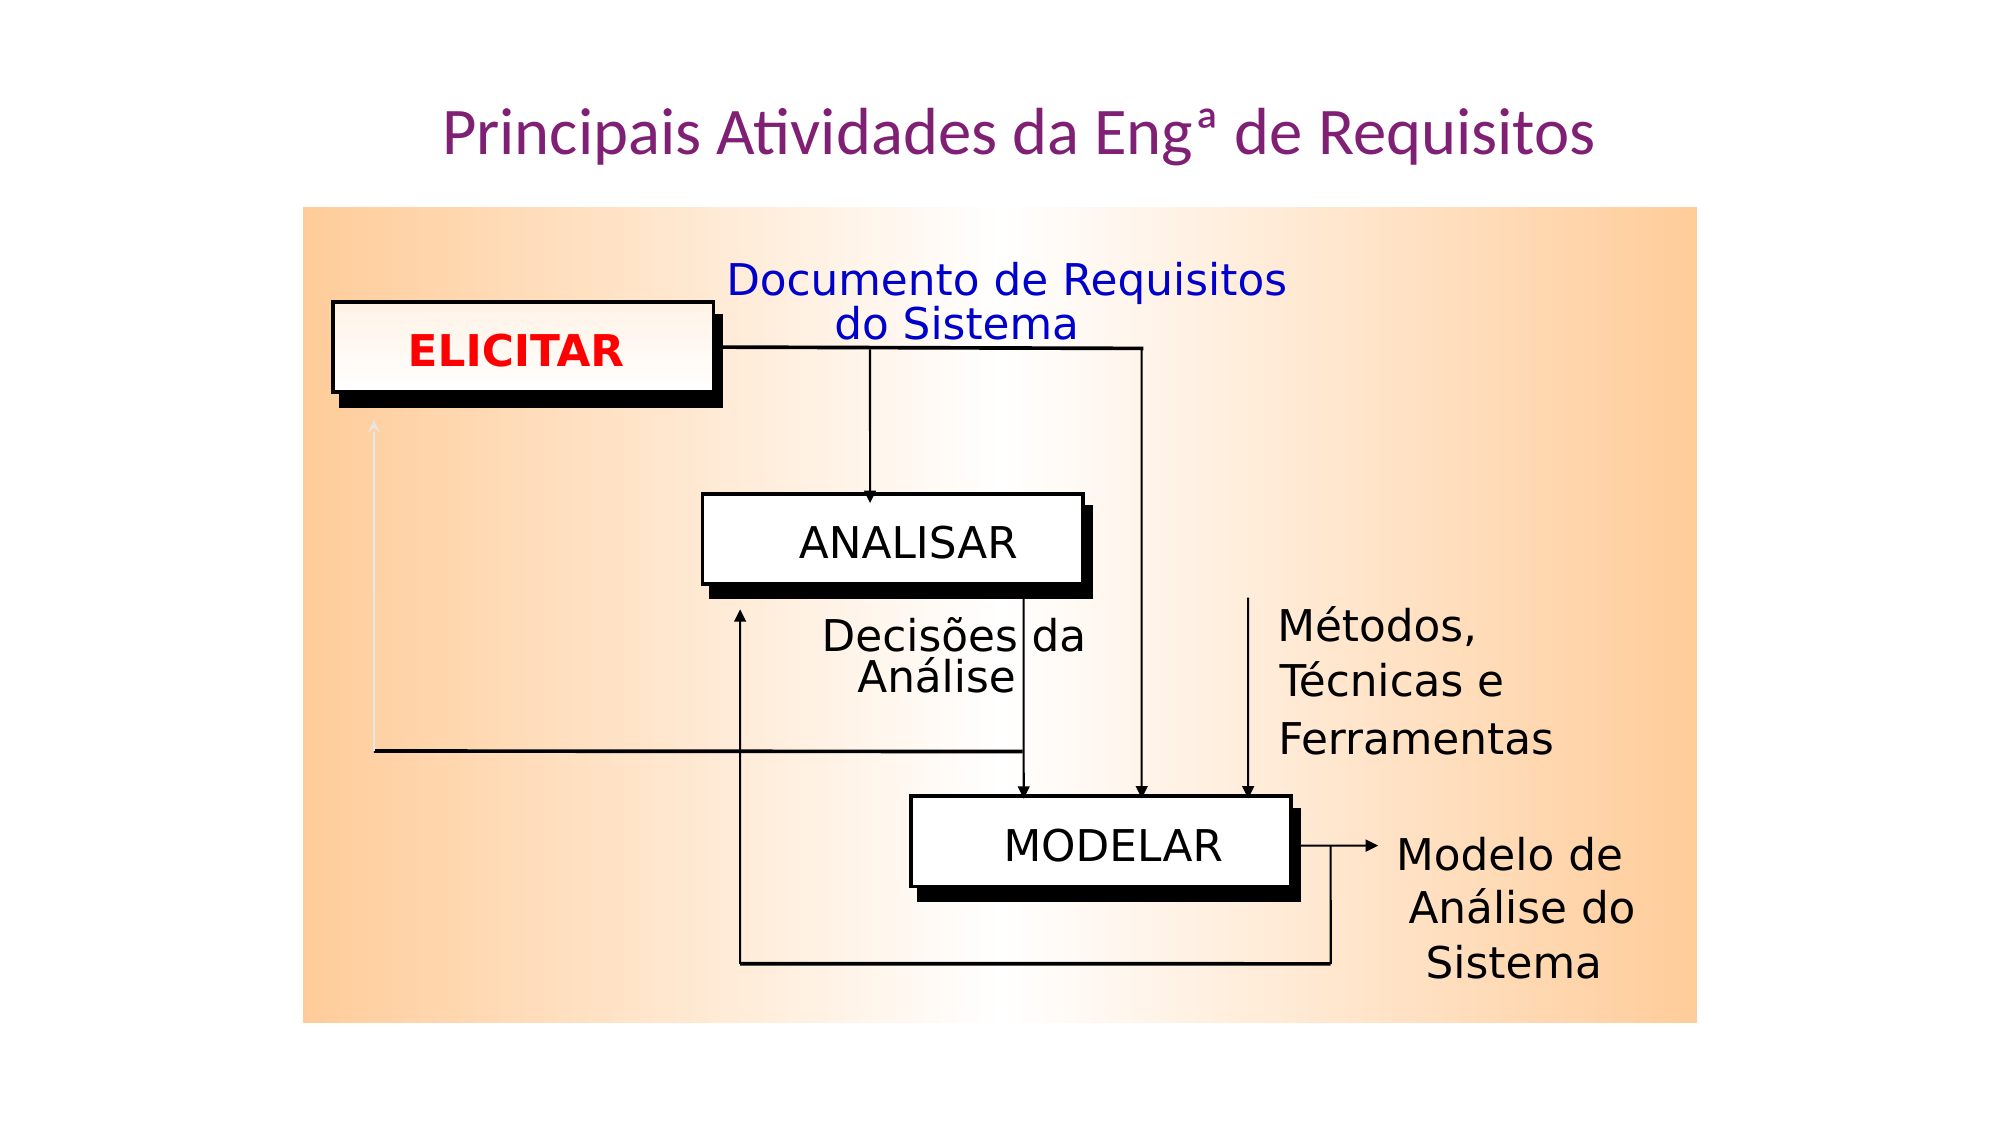

# Principais Atividades da Engª de Requisitos

Documento de Requisitos
do Sistema

ELICITAR

ANALISAR

Métodos,
Decisões da

Análise
Técnicas e
Ferramentas

MODELAR
Modelo de

Análise do
Sistema